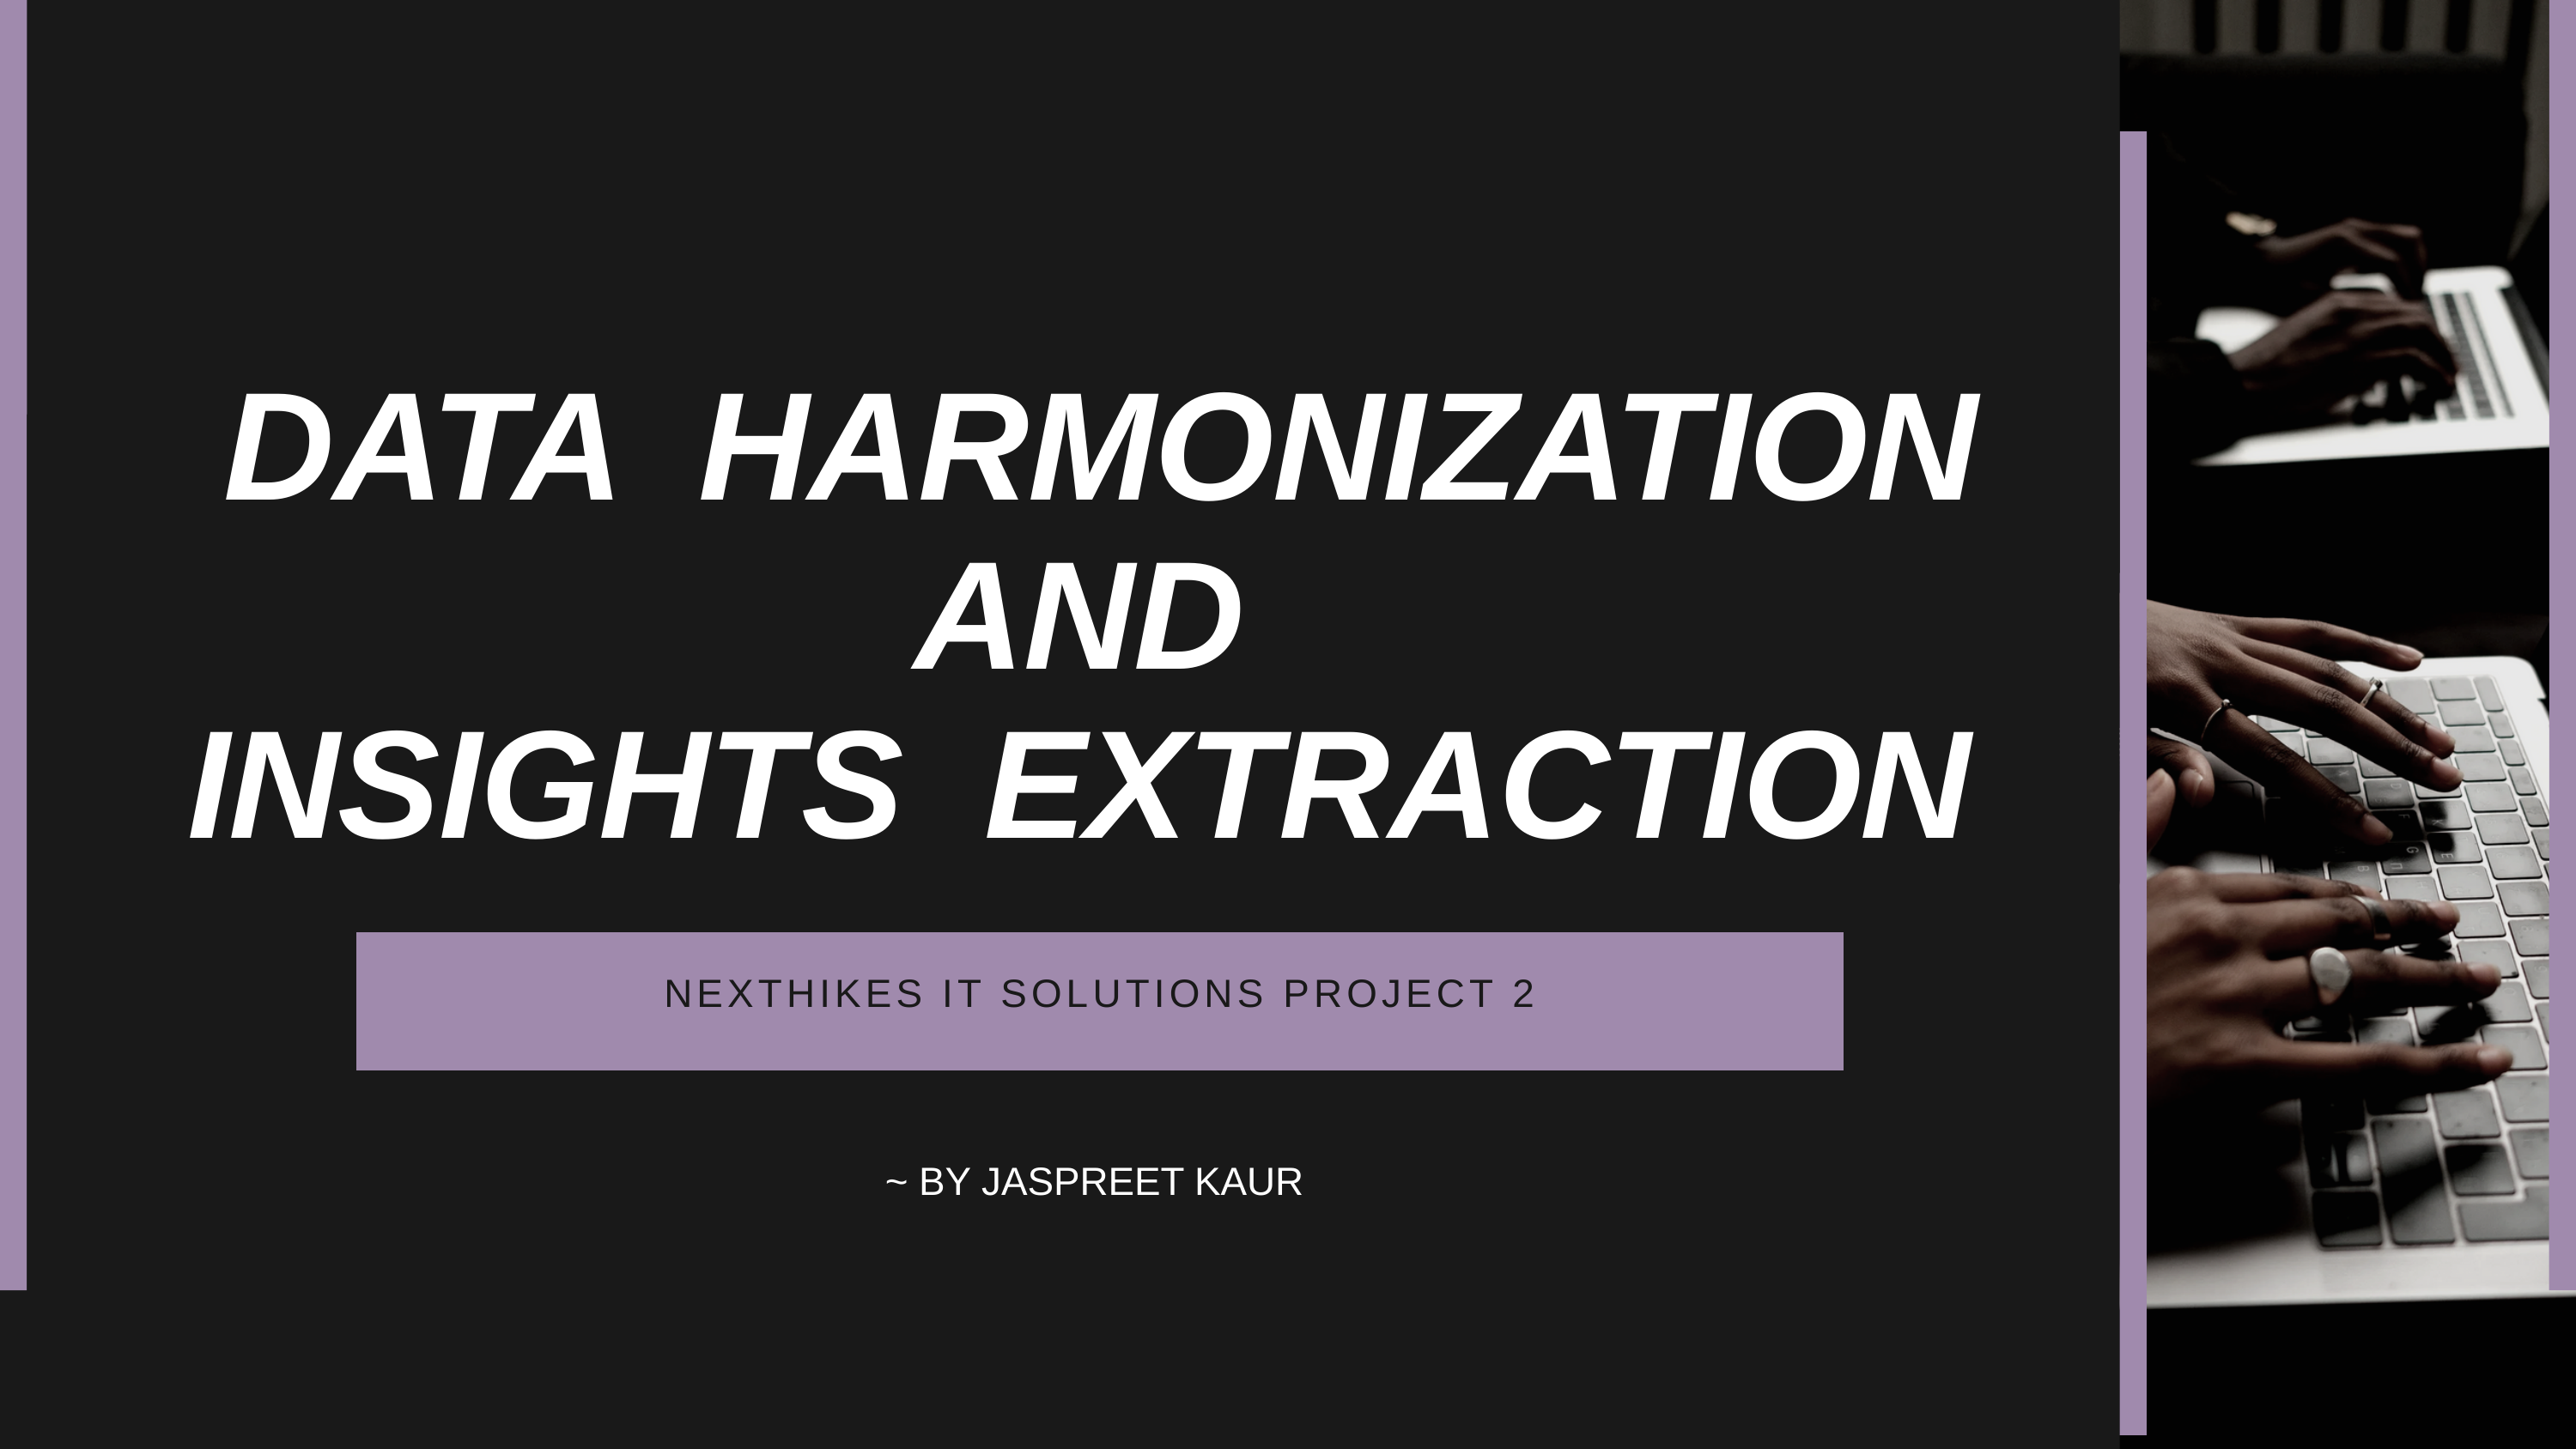

DATA  HARMONIZATION AND
INSIGHTS  EXTRACTION

NEXTHIKES IT SOLUTIONS PROJECT 2

~ BY JASPREET KAUR